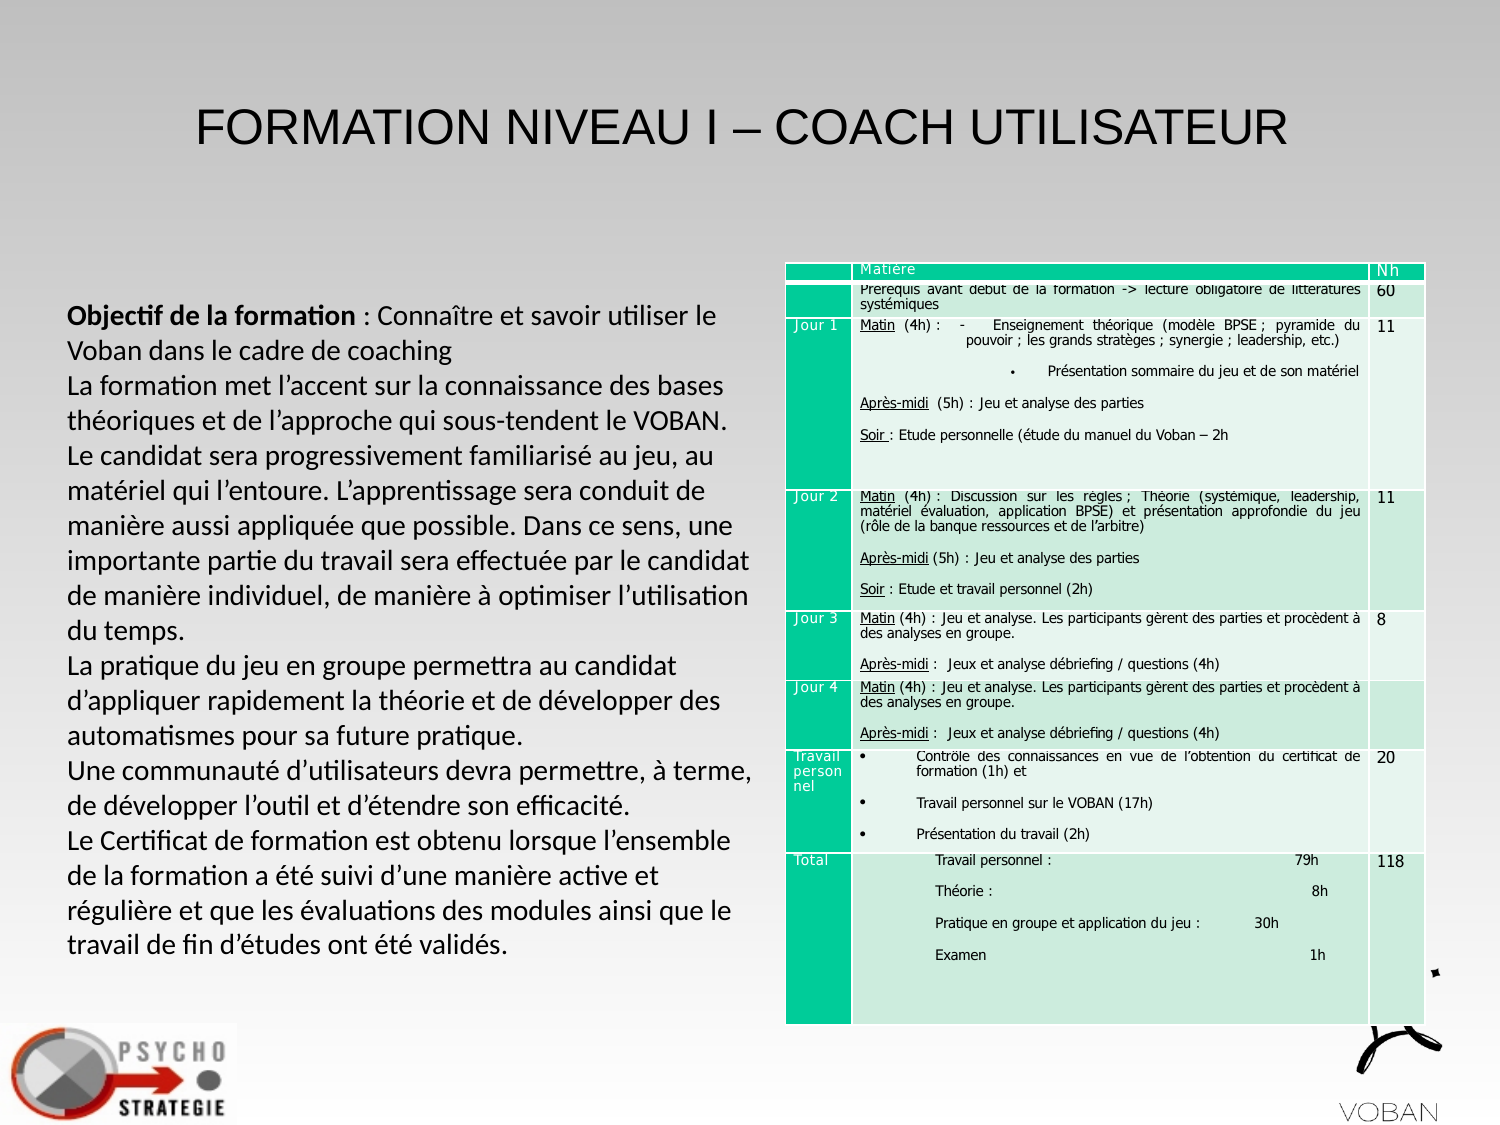

# FORMATION NIVEAU I – COACH UTILISATEUR

|  | Matière | Nh |
| --- | --- | --- |
|  | Prérequis avant début de la formation -> lecture obligatoire de littératures systémiques | 60 |
| Jour 1 | Matin (4h) : - Enseignement théorique (modèle BPSE ; pyramide du pouvoir ; les grands stratèges ; synergie ; leadership, etc.) Présentation sommaire du jeu et de son matériel Après-midi  (5h) : Jeu et analyse des parties Soir : Etude personnelle (étude du manuel du Voban – 2h | 11 |
| Jour 2 | Matin (4h) : Discussion sur les règles ; Théorie (systémique, leadership, matériel évaluation, application BPSE) et présentation approfondie du jeu (rôle de la banque ressources et de l’arbitre) Après-midi (5h) : Jeu et analyse des parties Soir : Etude et travail personnel (2h) | 11 |
| Jour 3 | Matin (4h) : Jeu et analyse. Les participants gèrent des parties et procèdent à des analyses en groupe. Après-midi : Jeux et analyse débriefing / questions (4h) | 8 |
| Jour 4 | Matin (4h) : Jeu et analyse. Les participants gèrent des parties et procèdent à des analyses en groupe. Après-midi : Jeux et analyse débriefing / questions (4h) |  |
| Travail personnel | Contrôle des connaissances en vue de l’obtention du certificat de formation (1h) et Travail personnel sur le VOBAN (17h) Présentation du travail (2h) | 20 |
| Total | Travail personnel : 79h Théorie : 8h Pratique en groupe et application du jeu : 30h Examen 1h | 118 |
Objectif de la formation : Connaître et savoir utiliser le Voban dans le cadre de coaching
La formation met l’accent sur la connaissance des bases théoriques et de l’approche qui sous-tendent le VOBAN. Le candidat sera progressivement familiarisé au jeu, au matériel qui l’entoure. L’apprentissage sera conduit de manière aussi appliquée que possible. Dans ce sens, une importante partie du travail sera effectuée par le candidat de manière individuel, de manière à optimiser l’utilisation du temps.
La pratique du jeu en groupe permettra au candidat d’appliquer rapidement la théorie et de développer des automatismes pour sa future pratique.
Une communauté d’utilisateurs devra permettre, à terme, de développer l’outil et d’étendre son efficacité.
Le Certificat de formation est obtenu lorsque l’ensemble de la formation a été suivi d’une manière active et régulière et que les évaluations des modules ainsi que le travail de fin d’études ont été validés.